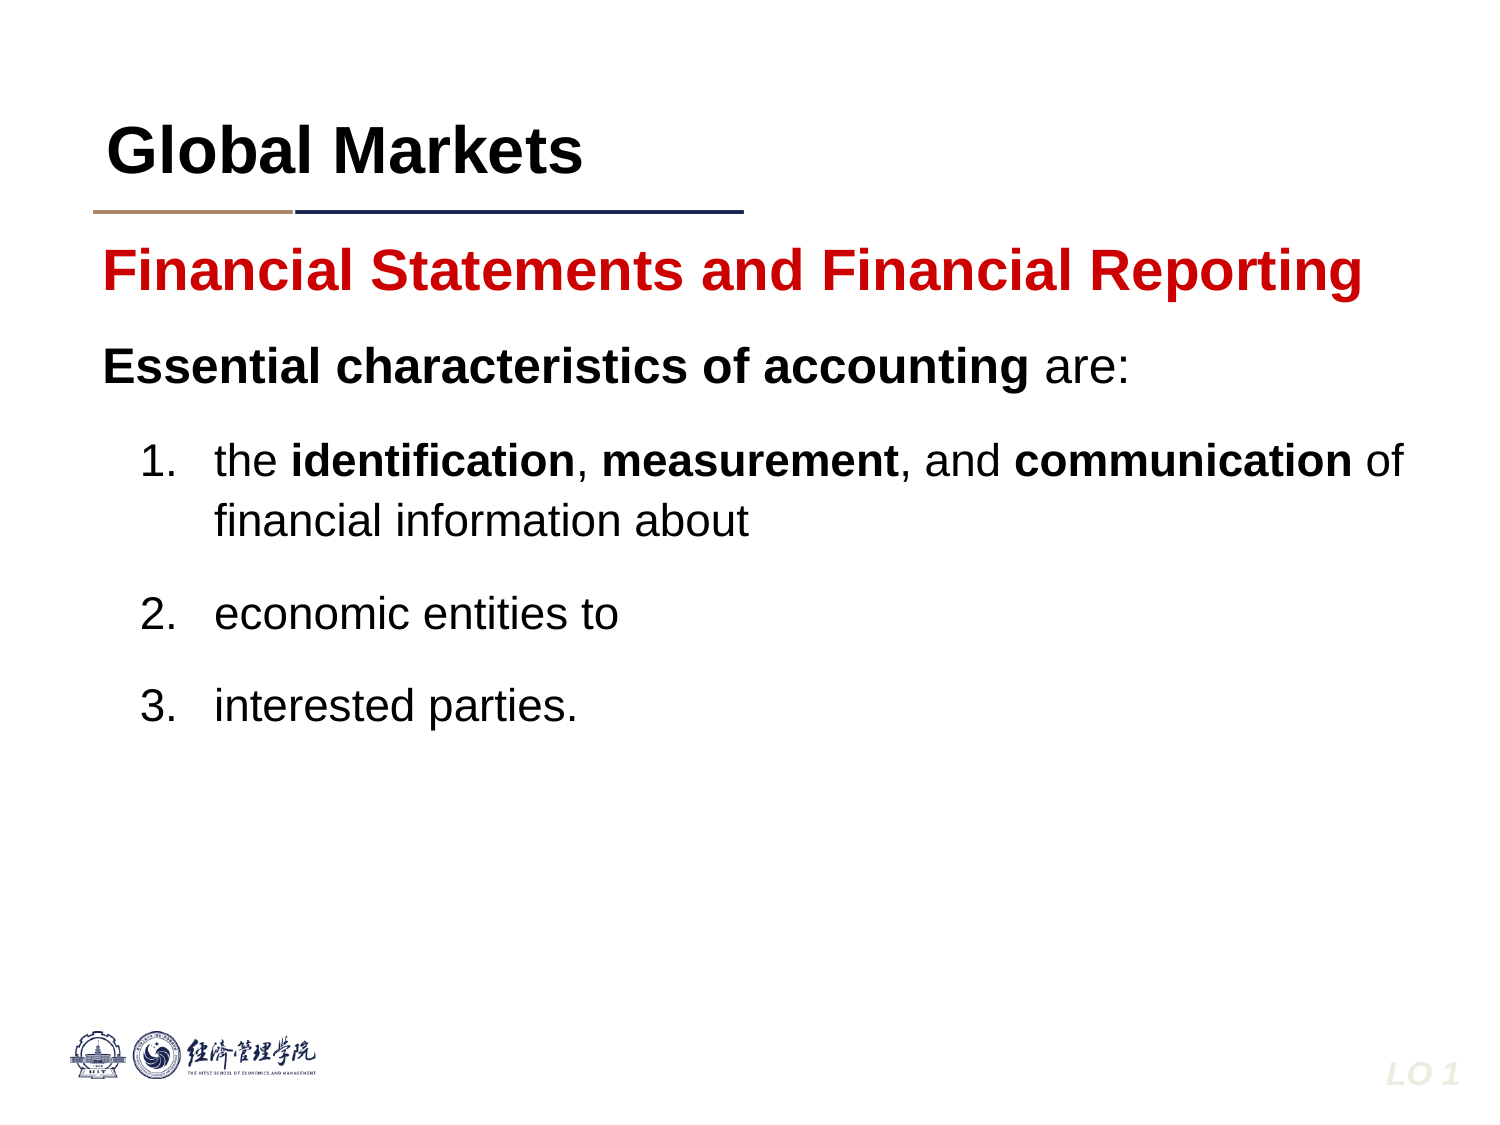

Global Markets
Financial Statements and Financial Reporting
Essential characteristics of accounting are:
the identification, measurement, and communication of financial information about
economic entities to
interested parties.
LO 1